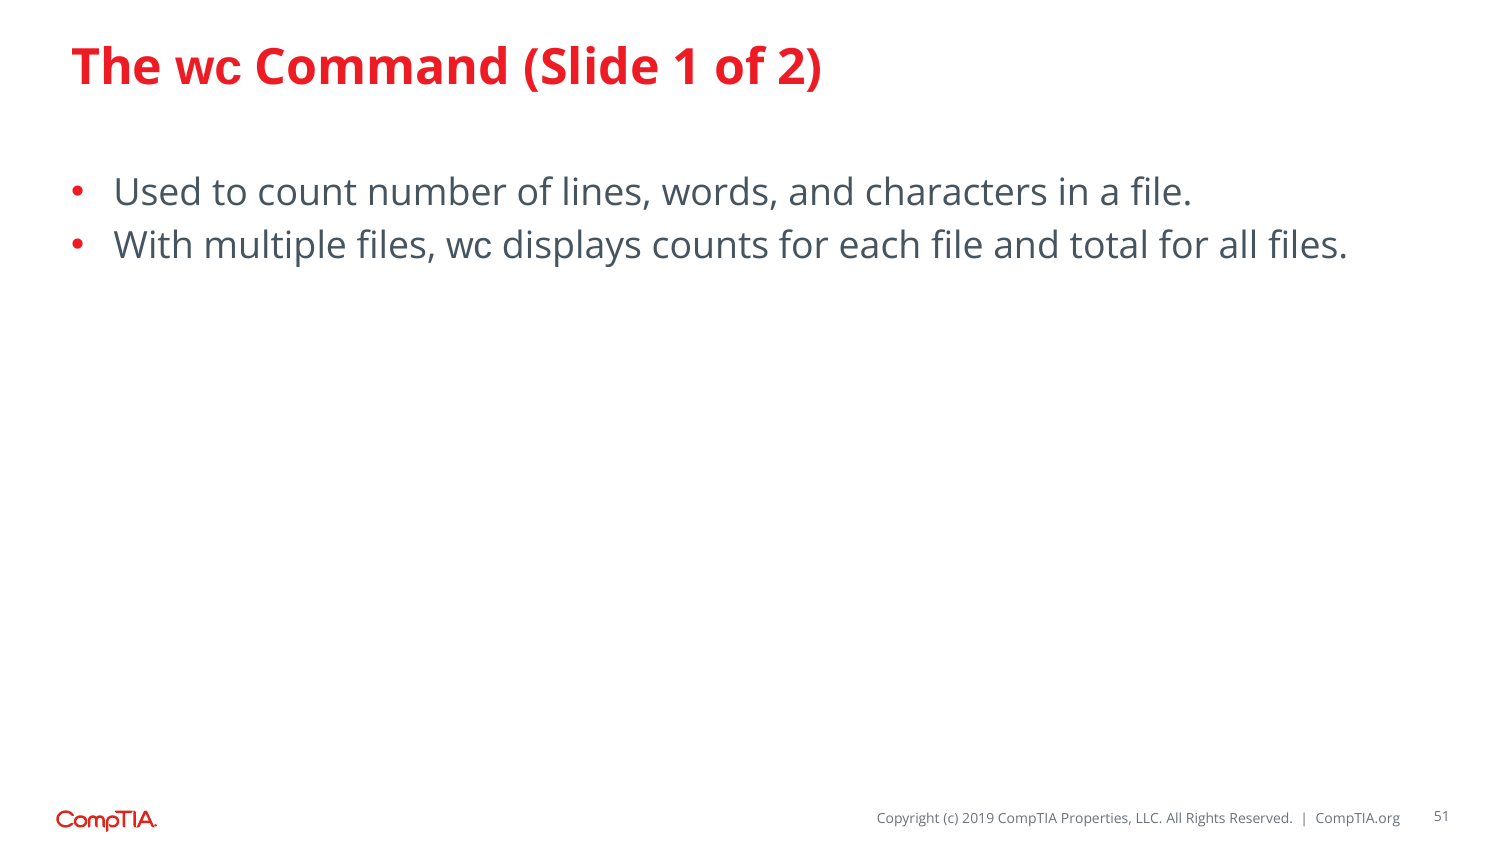

# The wc Command (Slide 1 of 2)
Used to count number of lines, words, and characters in a file.
With multiple files, wc displays counts for each file and total for all files.
51